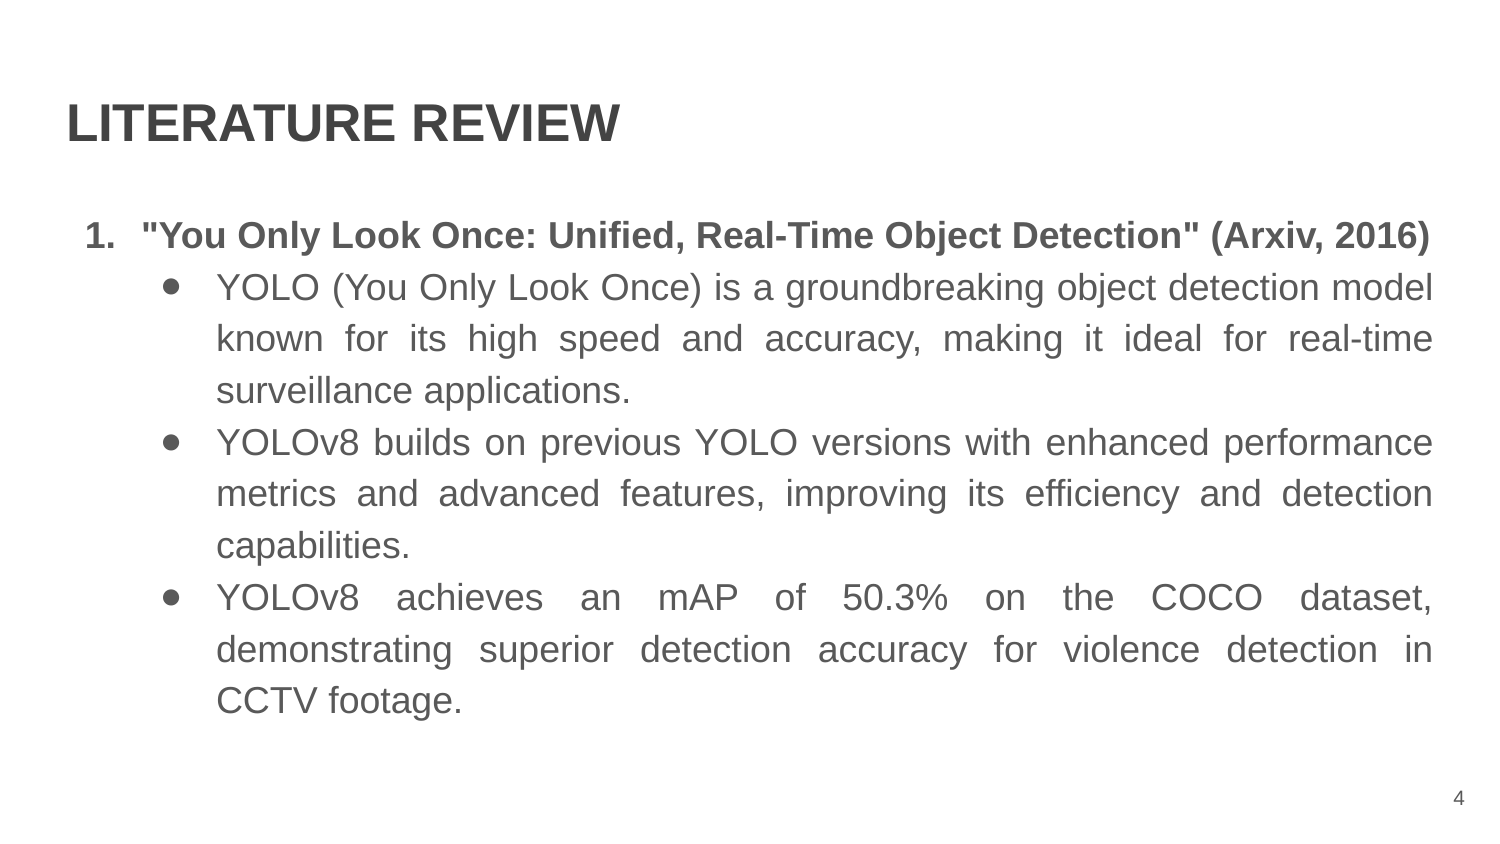

# LITERATURE REVIEW
"You Only Look Once: Unified, Real-Time Object Detection" (Arxiv, 2016)
YOLO (You Only Look Once) is a groundbreaking object detection model known for its high speed and accuracy, making it ideal for real-time surveillance applications.
YOLOv8 builds on previous YOLO versions with enhanced performance metrics and advanced features, improving its efficiency and detection capabilities.
YOLOv8 achieves an mAP of 50.3% on the COCO dataset, demonstrating superior detection accuracy for violence detection in CCTV footage.

4